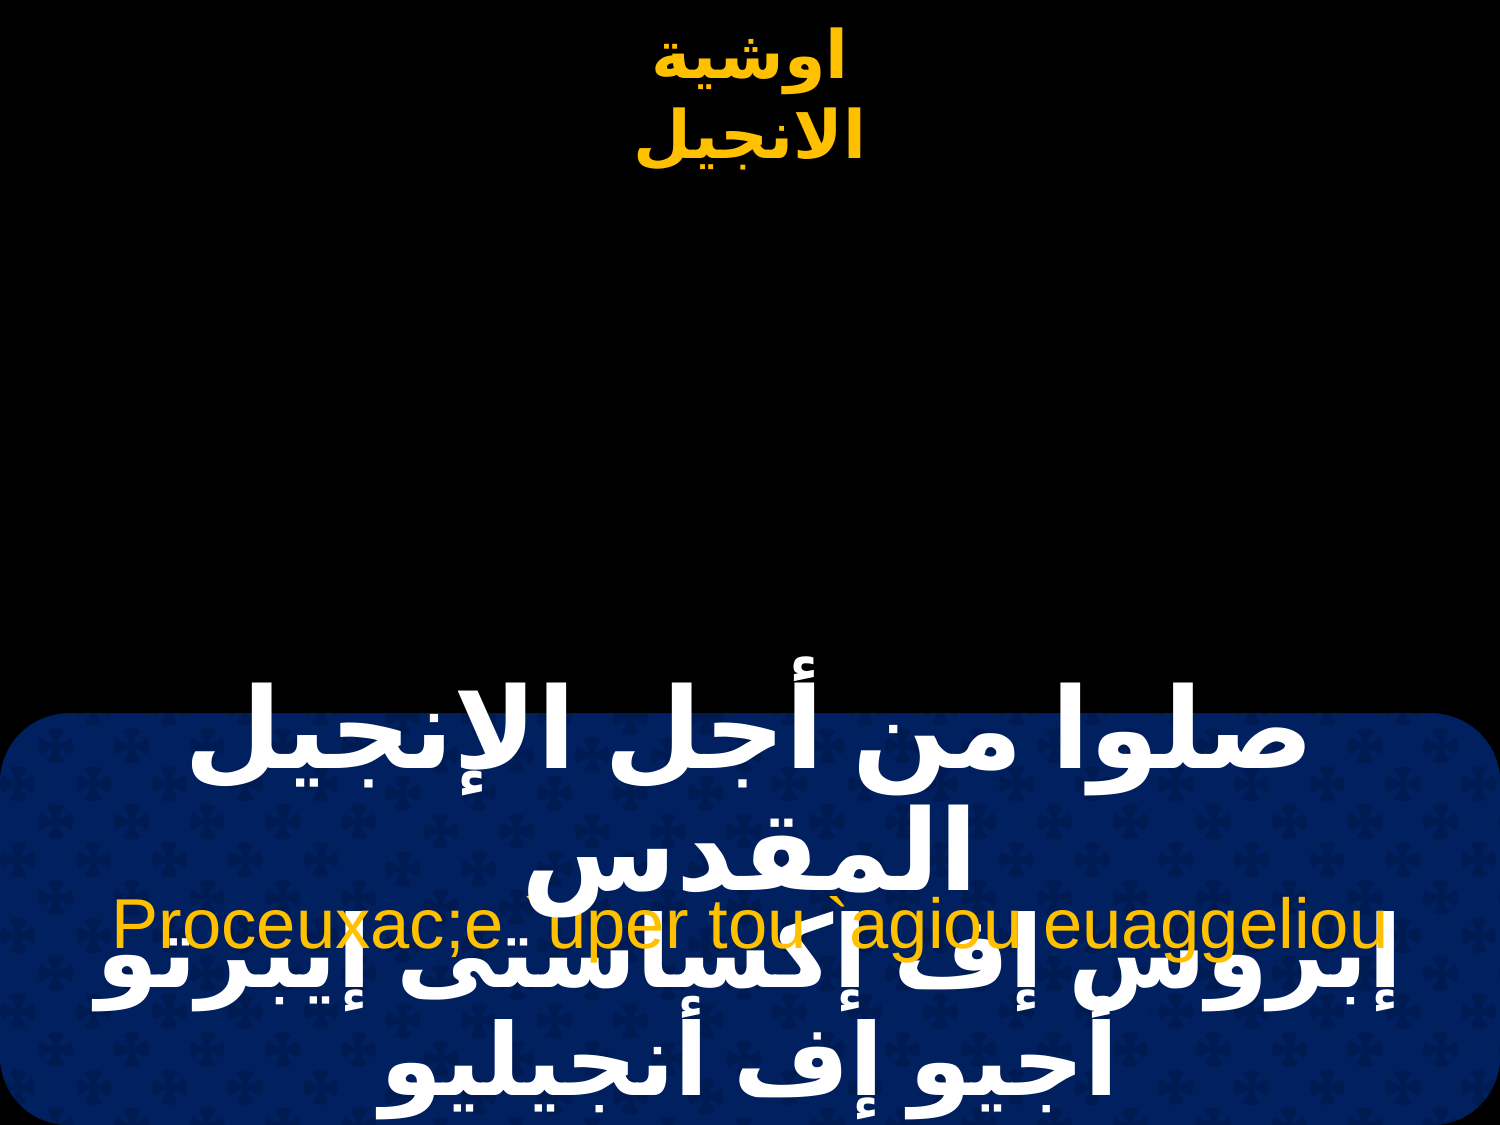

#
صلوا من أجل الإنجيل المقدس
Proceuxac;e `uper tou `agiou euaggeliou
إبروس إف إكساستى إيبرتو أجيو إف أنجيليو